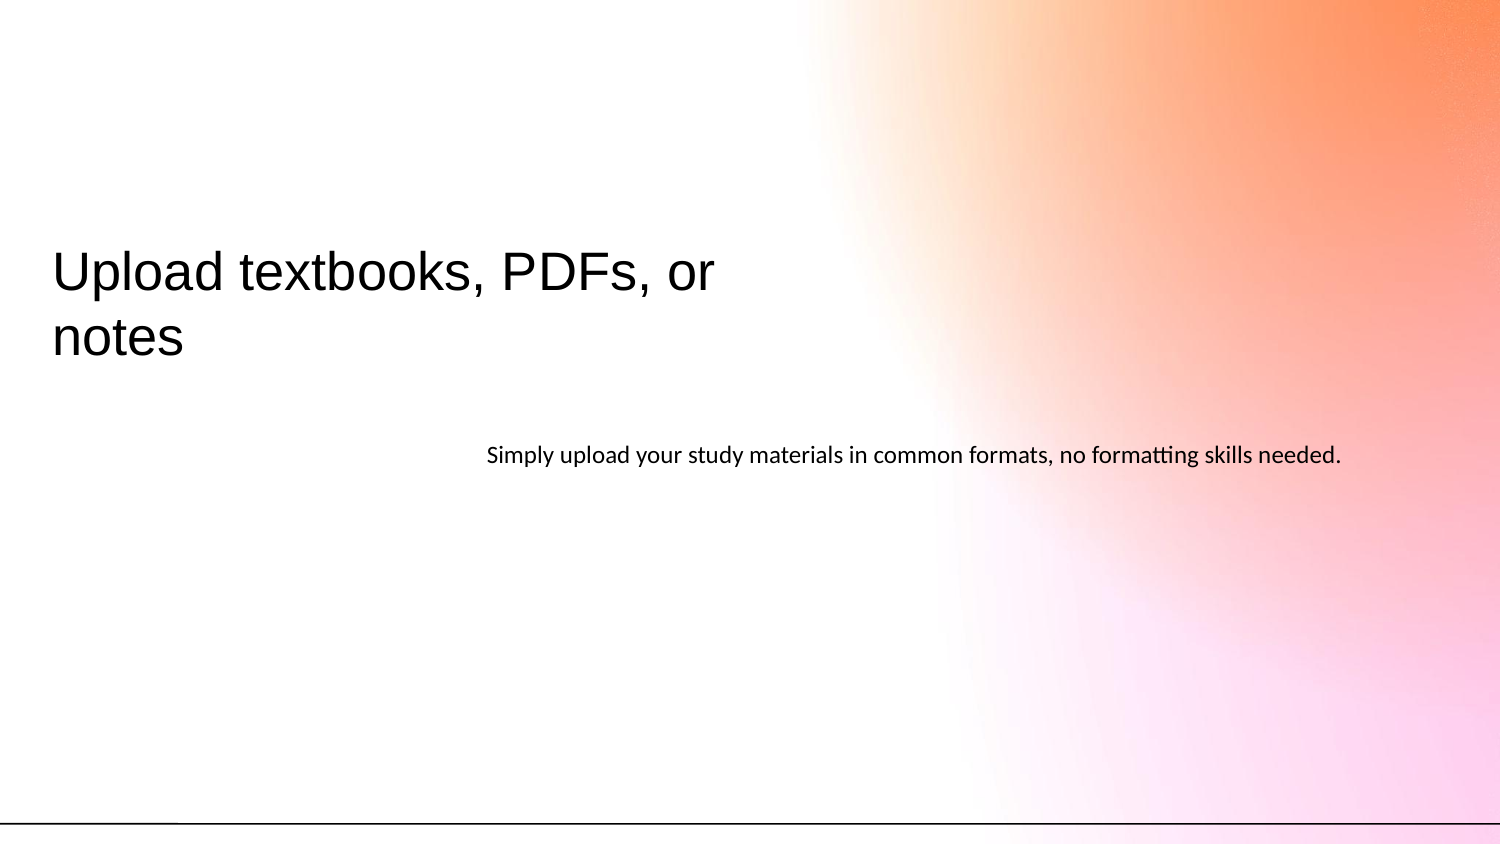

# Upload textbooks, PDFs, or notes
Simply upload your study materials in common formats, no formatting skills needed.